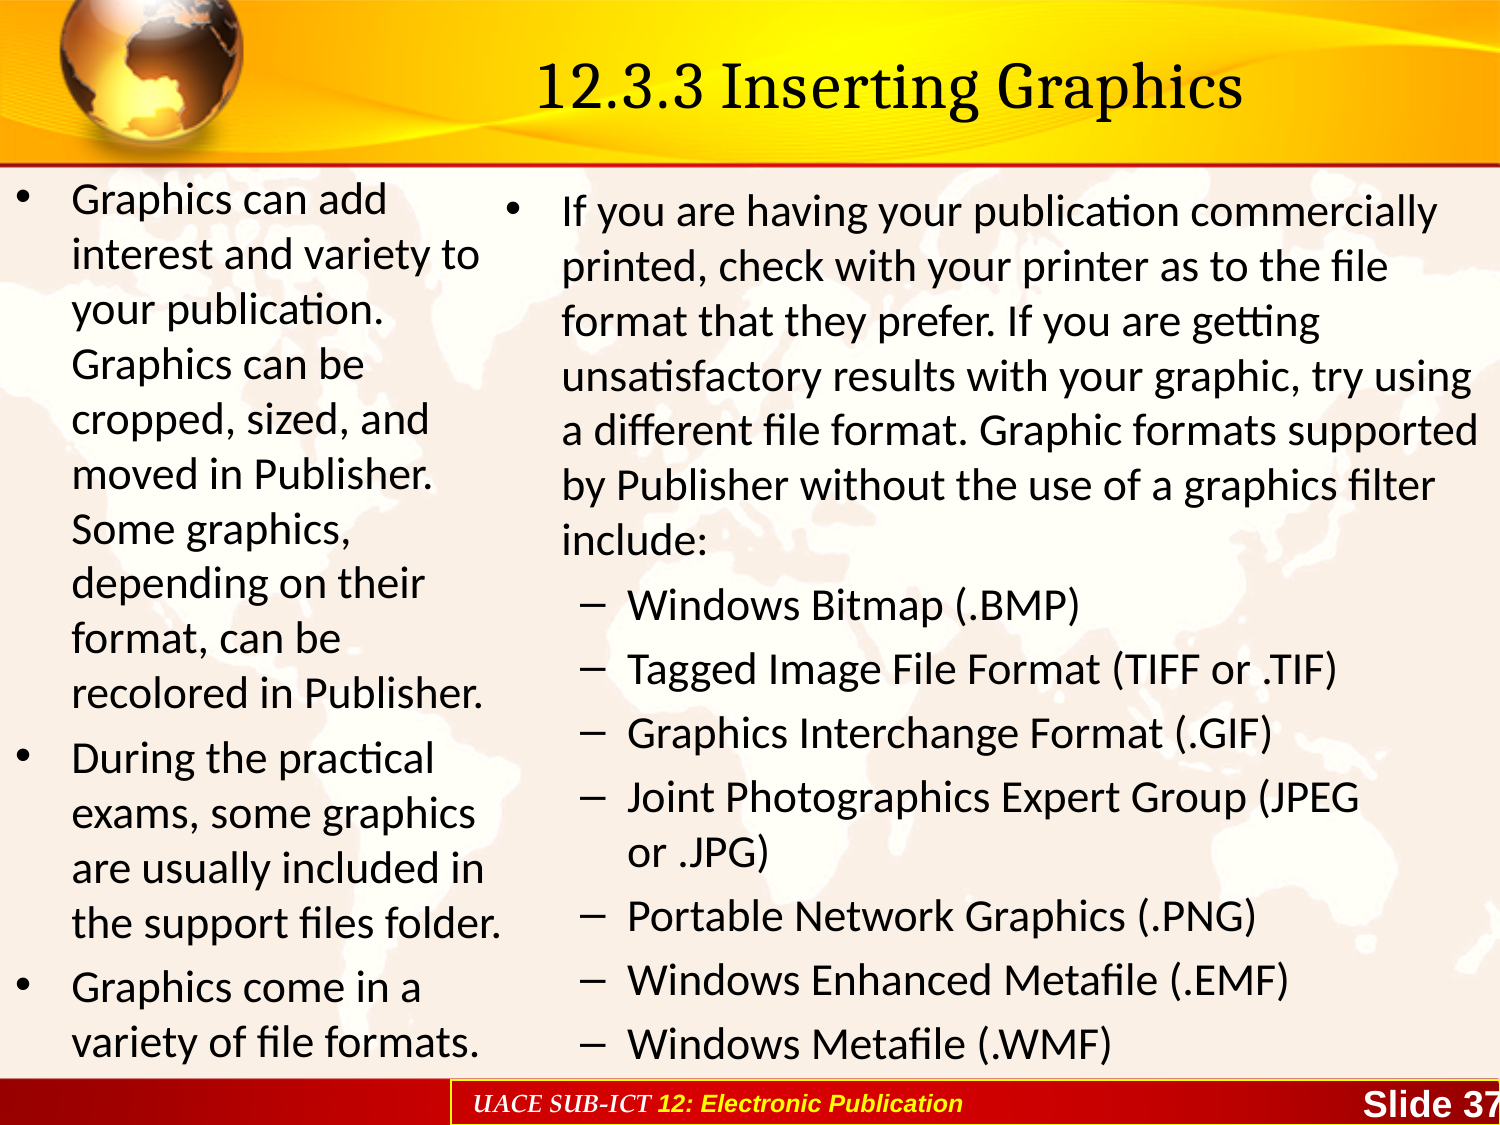

# 12.3.3 Inserting Graphics
Graphics can add interest and variety to your publication. Graphics can be cropped, sized, and moved in Publisher. Some graphics, depending on their format, can be recolored in Publisher.
During the practical exams, some graphics are usually included in the support files folder.
Graphics come in a variety of file formats.
If you are having your publication commercially printed, check with your printer as to the file format that they prefer. If you are getting unsatisfactory results with your graphic, try using a different file format. Graphic formats supported by Publisher without the use of a graphics filter include:
Windows Bitmap (.BMP)
Tagged Image File Format (TIFF or .TIF)
Graphics Interchange Format (.GIF)
Joint Photographics Expert Group (JPEG or .JPG)
Portable Network Graphics (.PNG)
Windows Enhanced Metafile (.EMF)
Windows Metafile (.WMF)